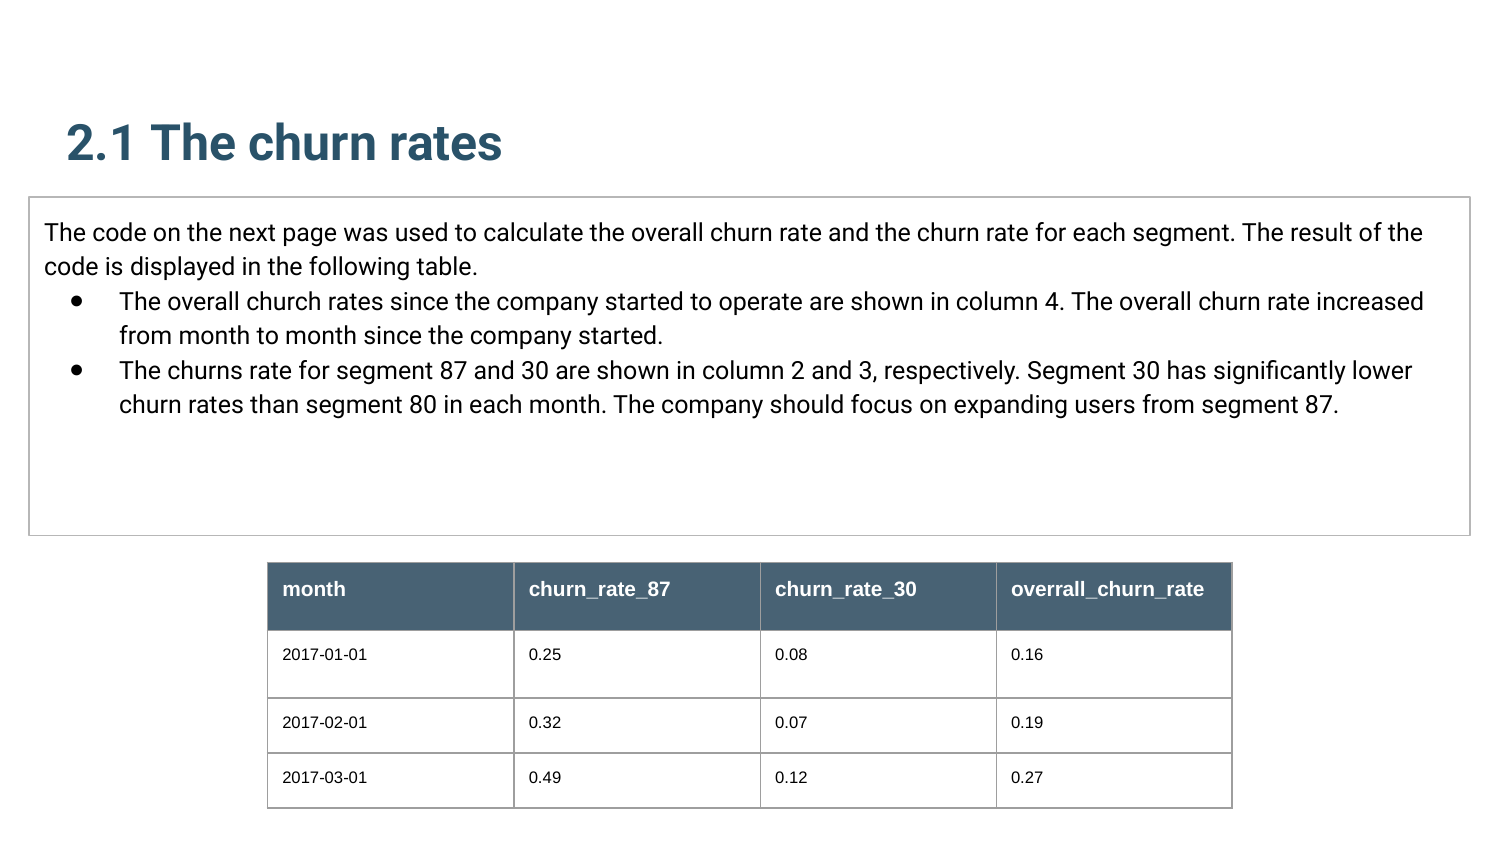

2.1 The churn rates
The code on the next page was used to calculate the overall churn rate and the churn rate for each segment. The result of the code is displayed in the following table.
The overall church rates since the company started to operate are shown in column 4. The overall churn rate increased from month to month since the company started.
The churns rate for segment 87 and 30 are shown in column 2 and 3, respectively. Segment 30 has significantly lower churn rates than segment 80 in each month. The company should focus on expanding users from segment 87.

| month | churn\_rate\_87 | churn\_rate\_30 | overrall\_churn\_rate |
| --- | --- | --- | --- |
| 2017-01-01 | 0.25 | 0.08 | 0.16 |
| 2017-02-01 | 0.32 | 0.07 | 0.19 |
| 2017-03-01 | 0.49 | 0.12 | 0.27 |